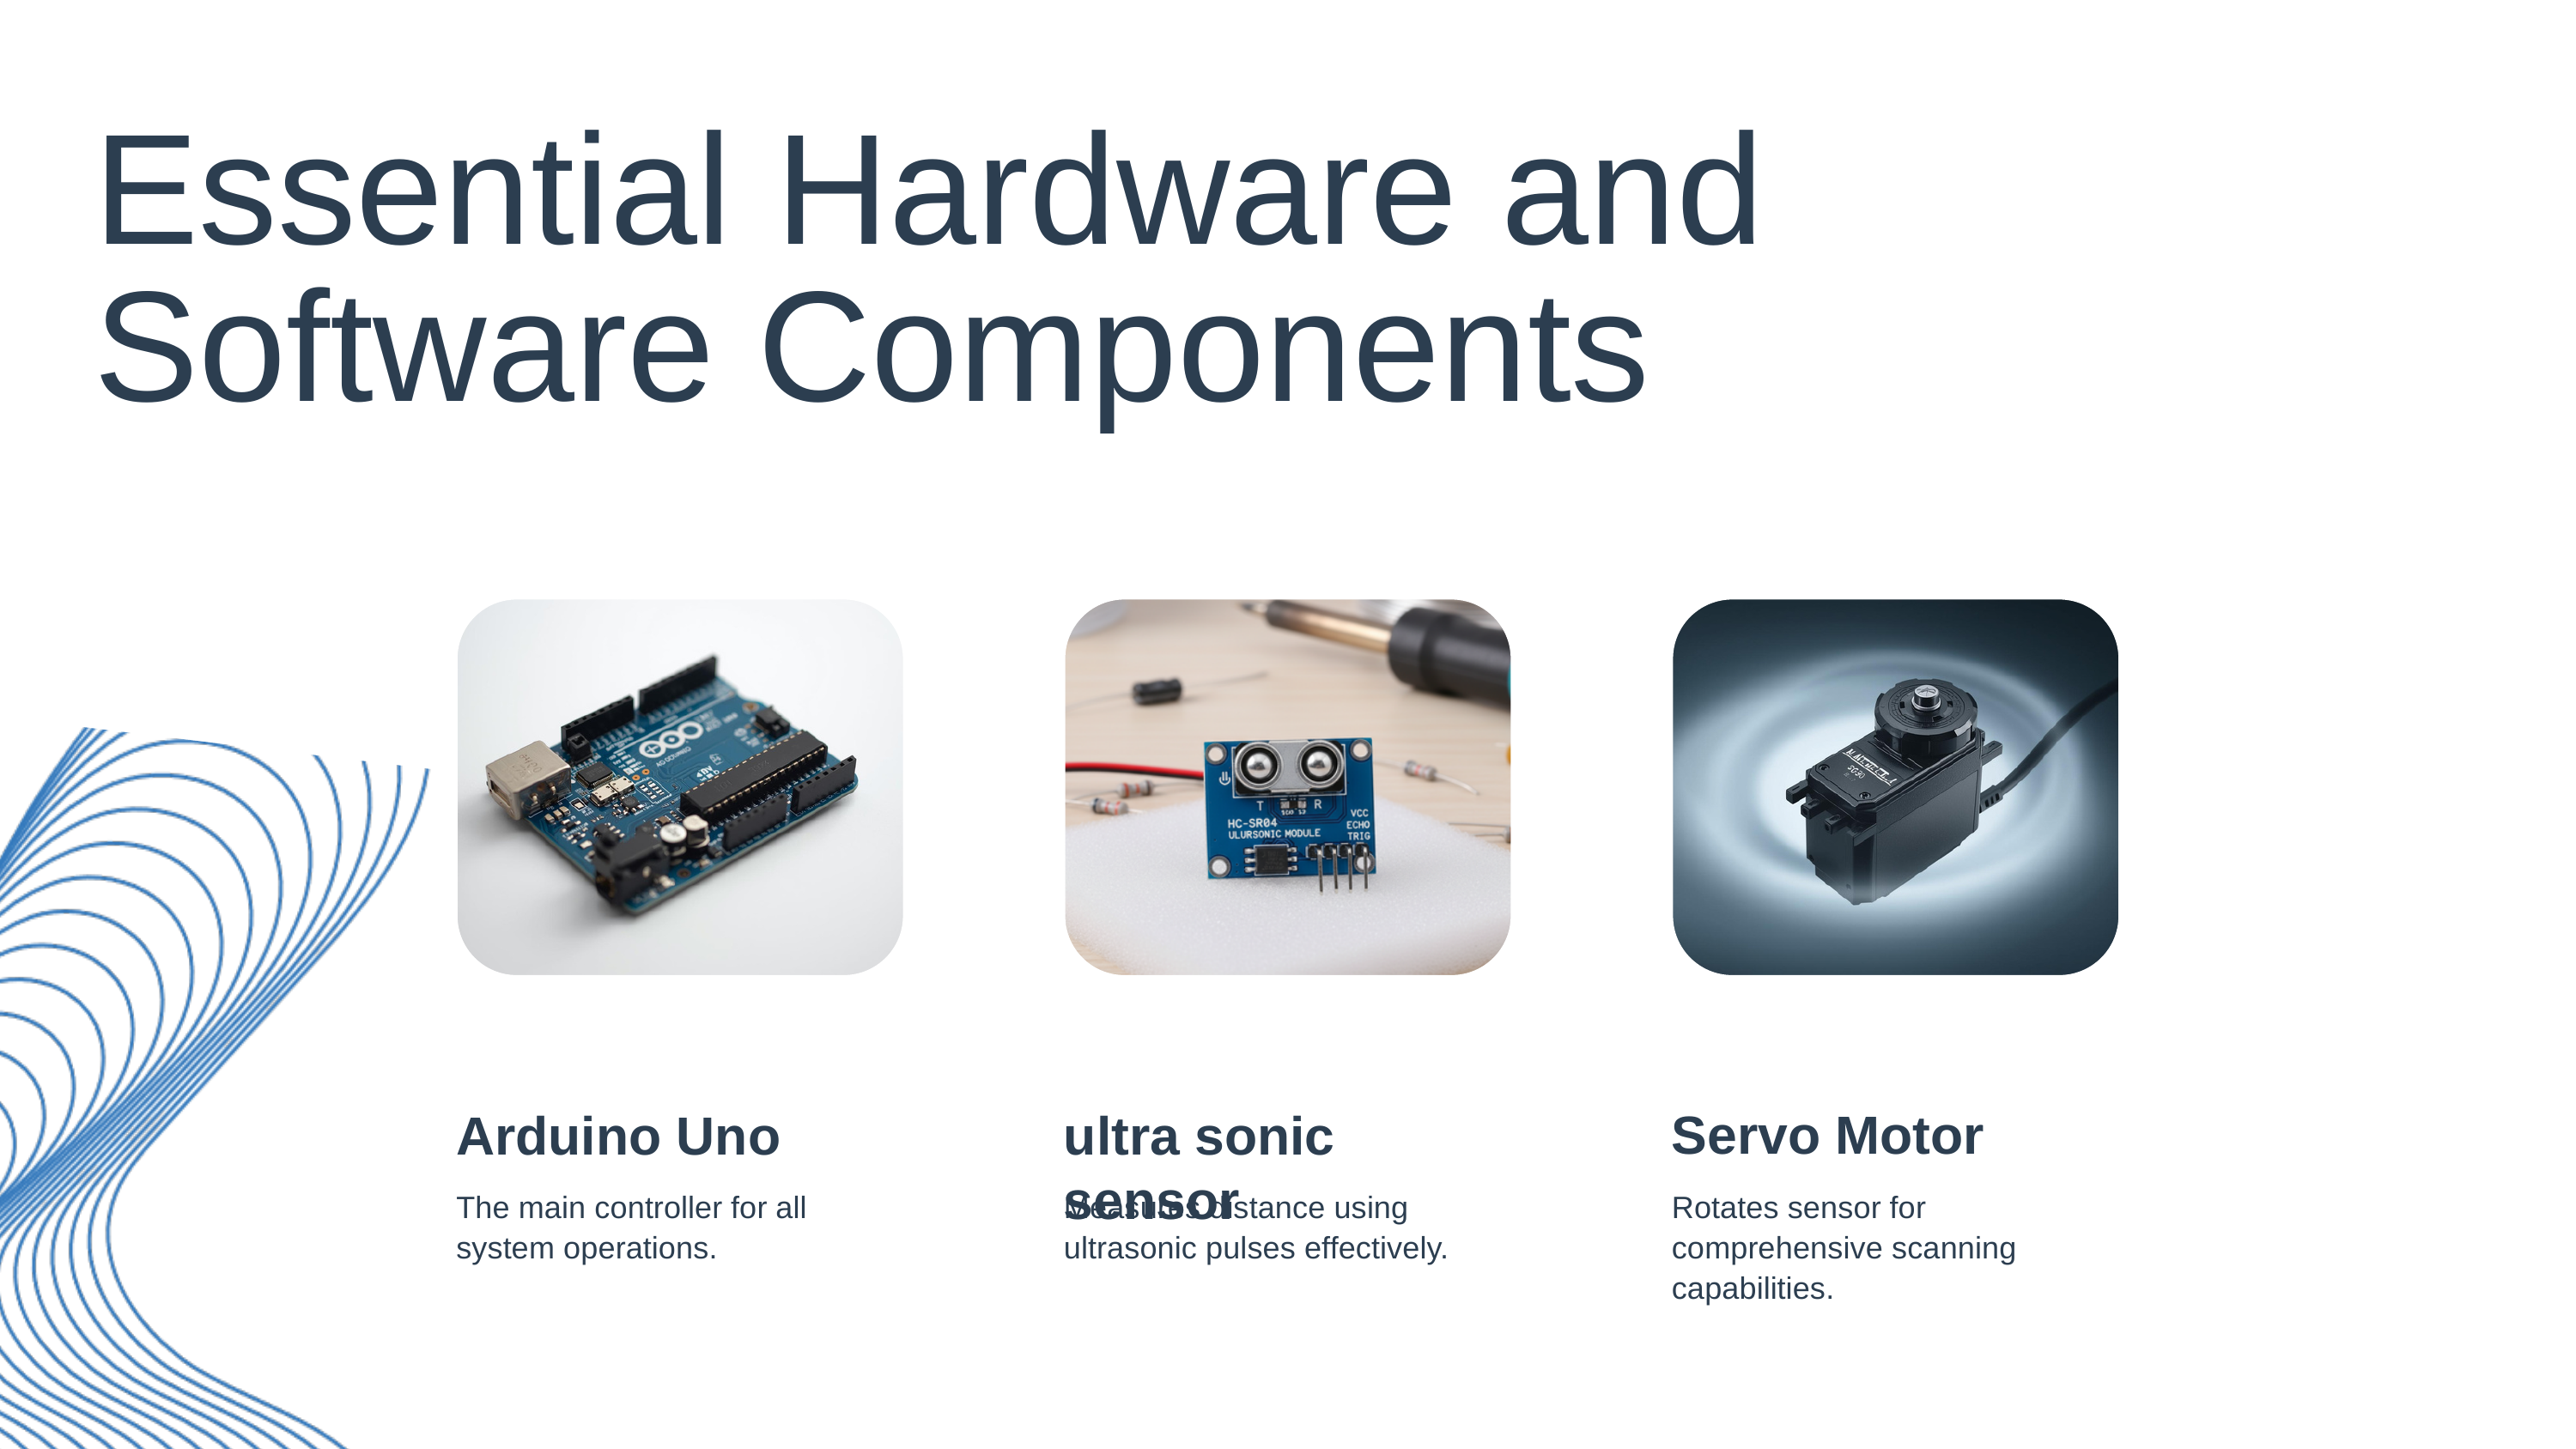

Essential Hardware and Software Components

Servo Motor
Rotates sensor for comprehensive scanning capabilities.
Arduino Uno
The main controller for all system operations.
ultra sonic sensor
Measures distance using ultrasonic pulses effectively.